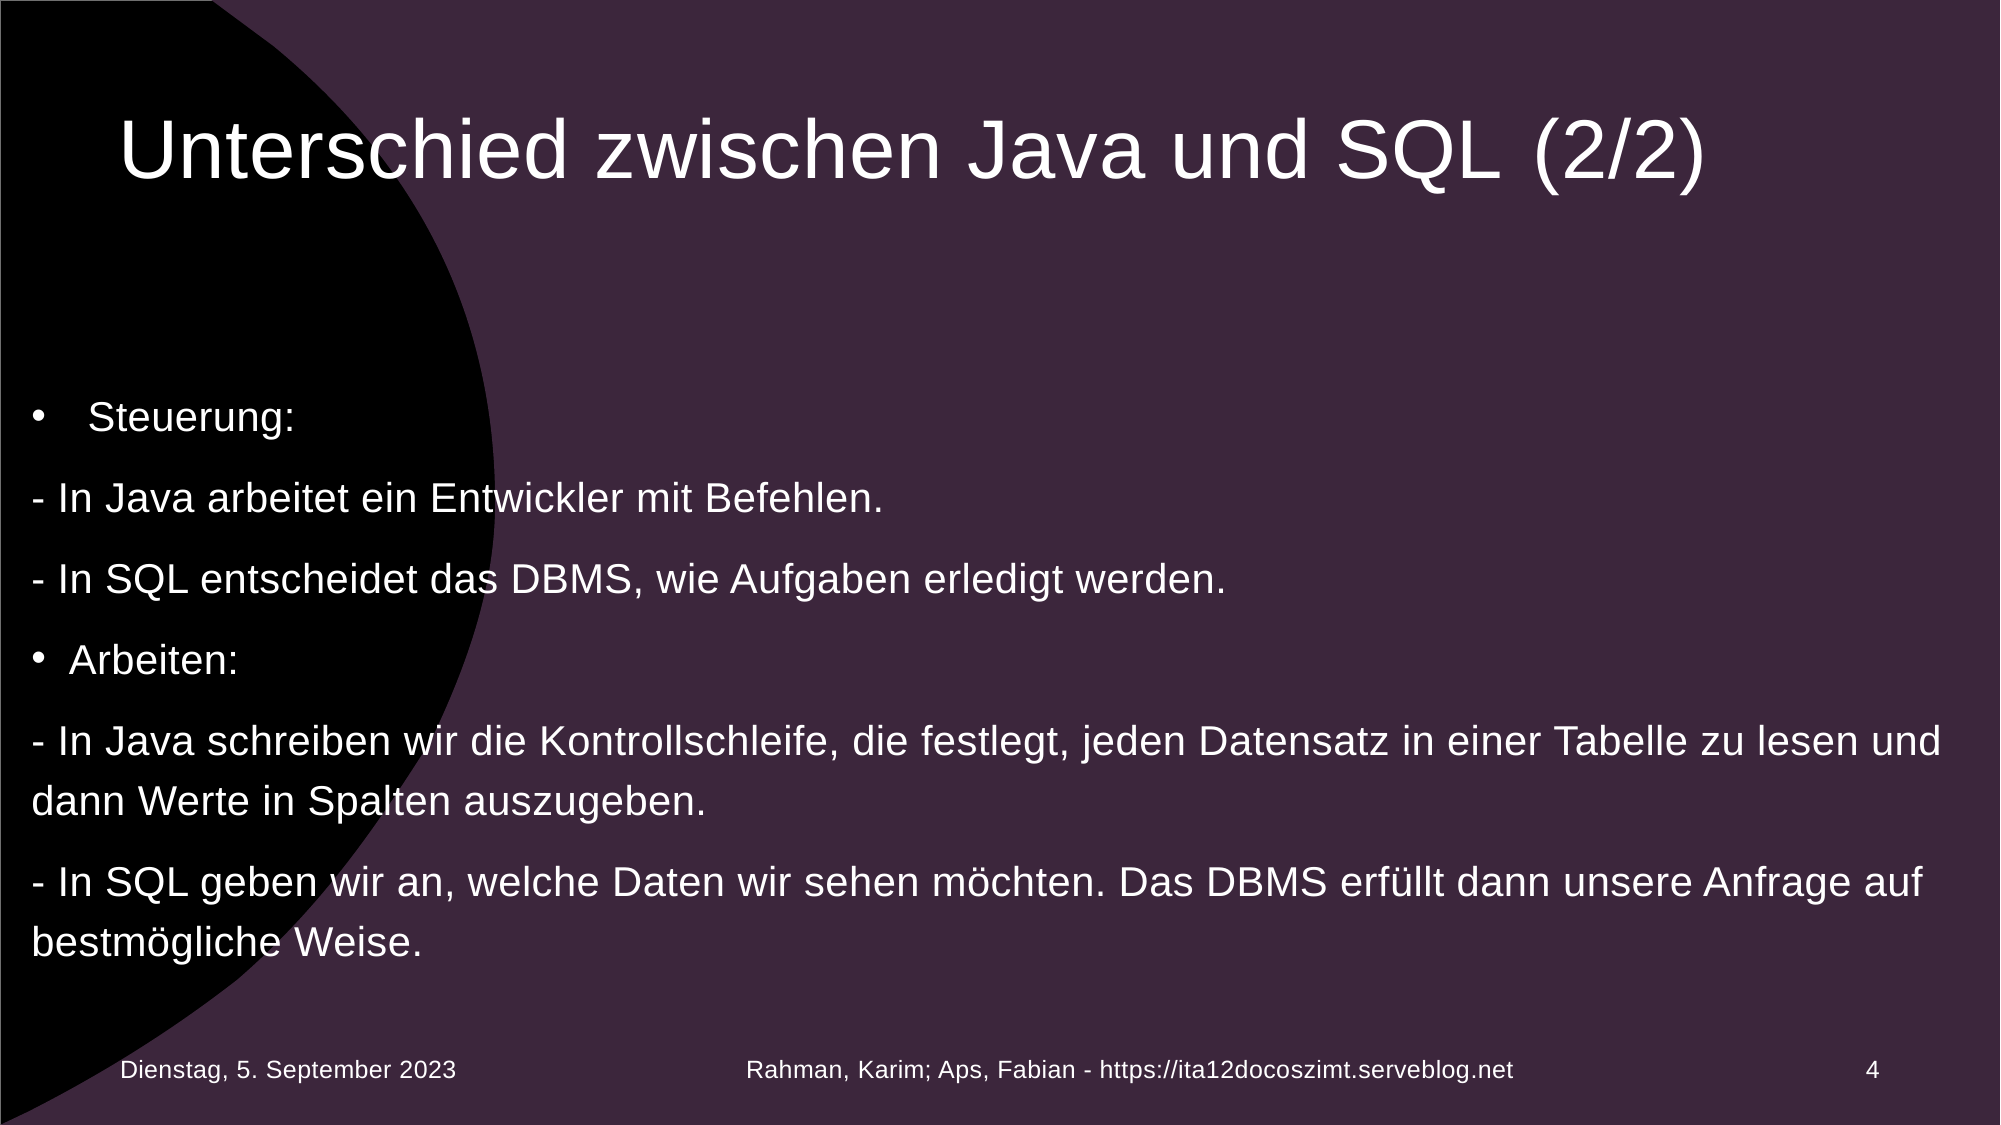

# Unterschied zwischen Java und SQL (2/2)

Steuerung:
- In Java arbeitet ein Entwickler mit Befehlen.
- In SQL entscheidet das DBMS, wie Aufgaben erledigt werden.
Arbeiten:
- In Java schreiben wir die Kontrollschleife, die festlegt, jeden Datensatz in einer Tabelle zu lesen und dann Werte in Spalten auszugeben.
- In SQL geben wir an, welche Daten wir sehen möchten. Das DBMS erfüllt dann unsere Anfrage auf bestmögliche Weise.
Dienstag, 5. September 2023
Rahman, Karim; Aps, Fabian - https://ita12docoszimt.serveblog.net
4